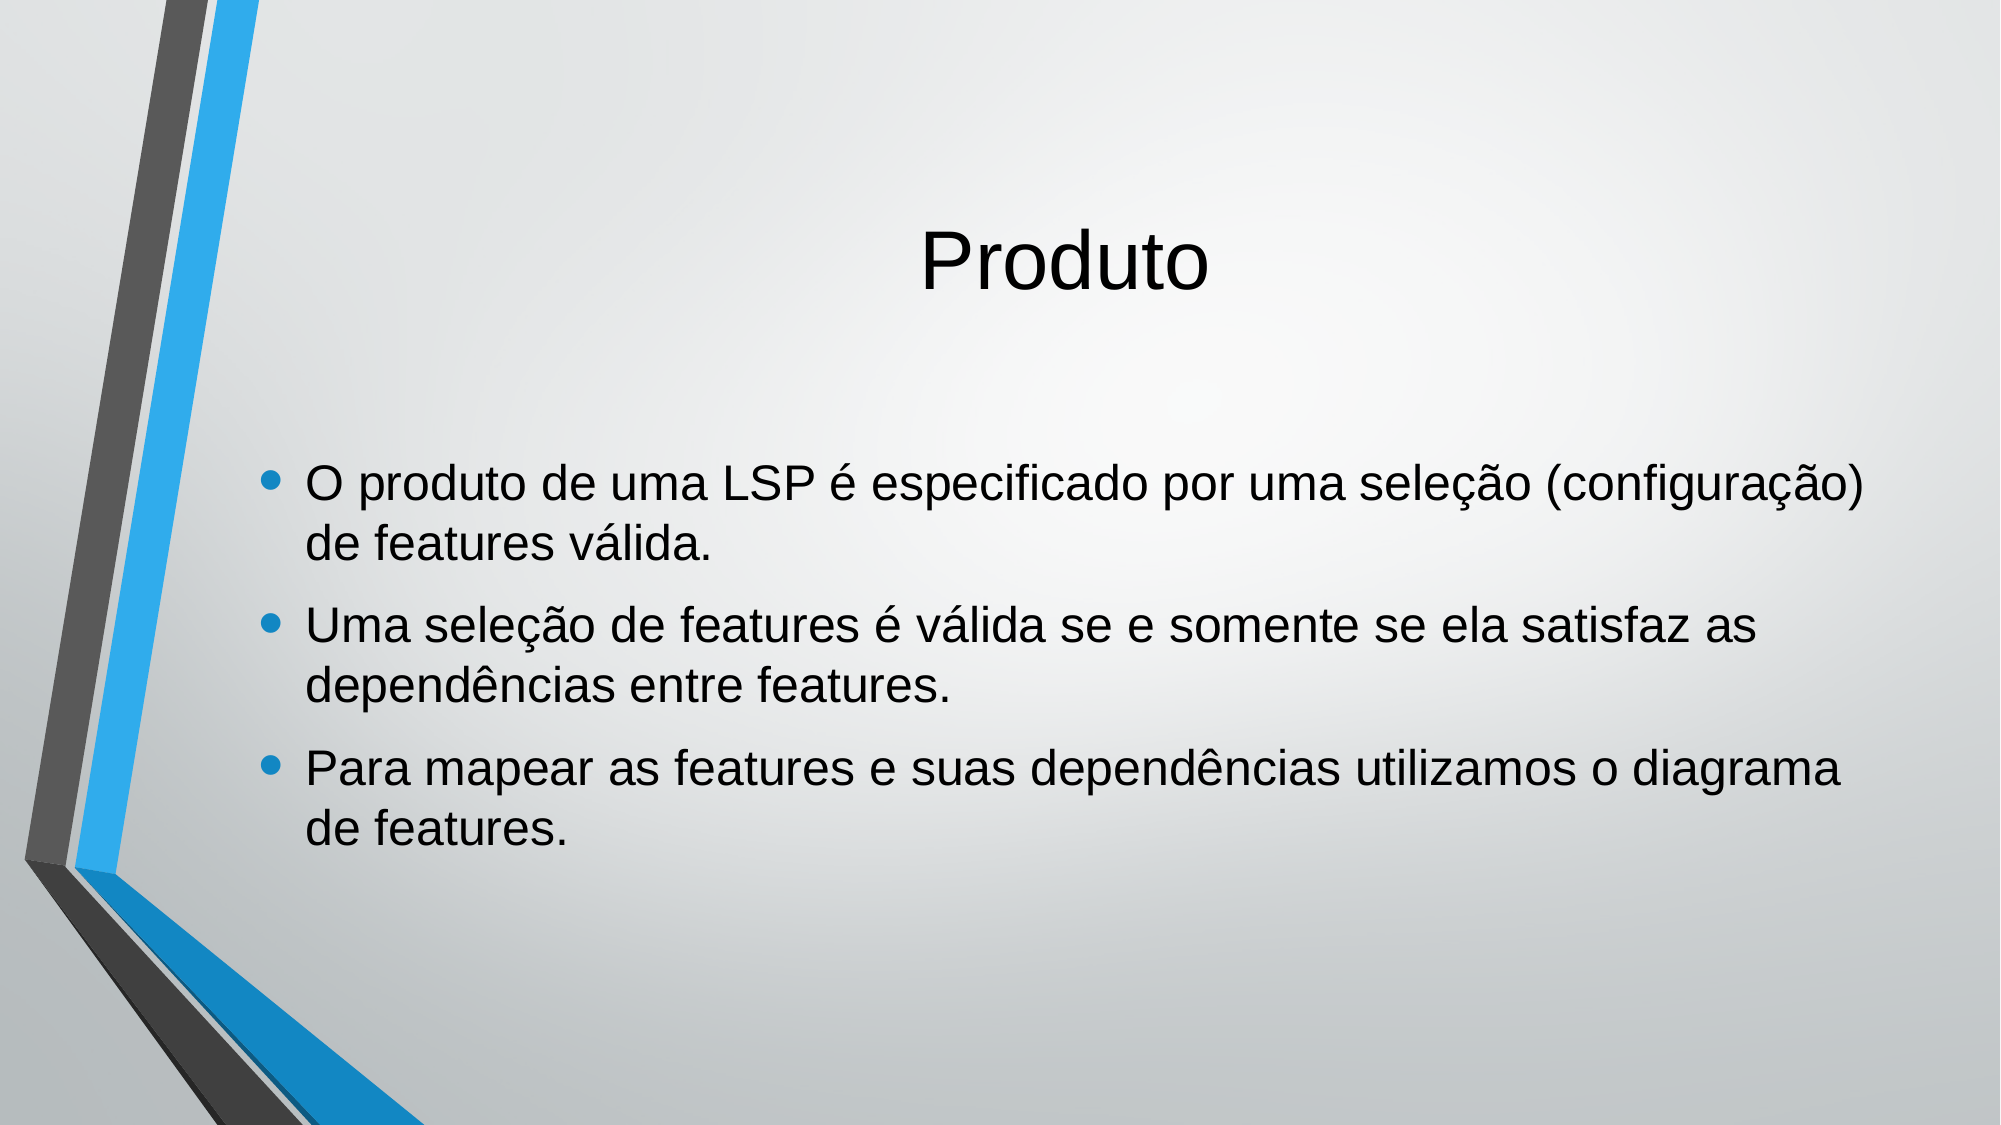

# Produto
O produto de uma LSP é especificado por uma seleção (configuração) de features válida.
Uma seleção de features é válida se e somente se ela satisfaz as dependências entre features.
Para mapear as features e suas dependências utilizamos o diagrama de features.